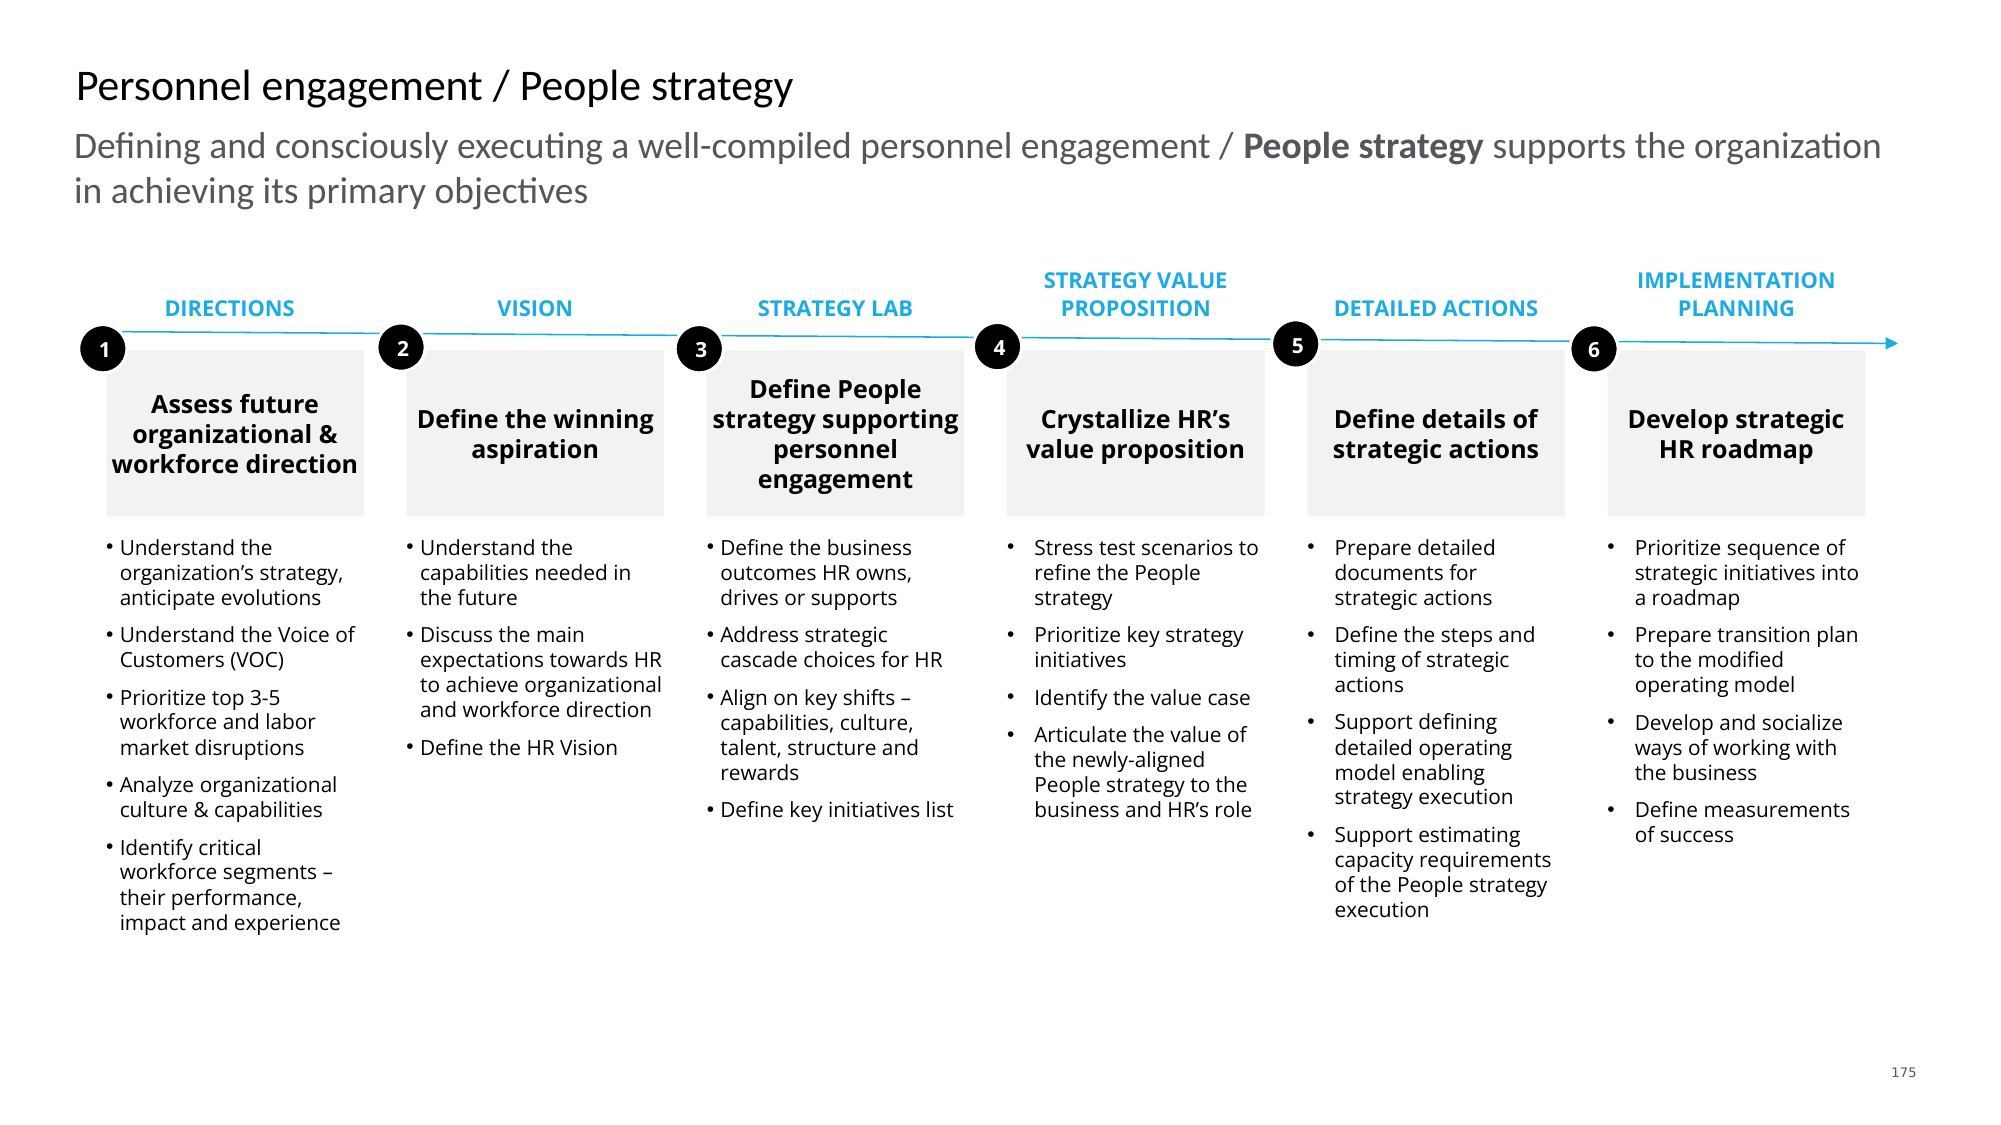

# Personnel engagement / People strategy
Defining and consciously executing a well-compiled personnel engagement / People strategy supports the organization in achieving its primary objectives
IMPLEMENTATION
PLANNING
DIRECTIONS
VISION
STRATEGY LAB
STRATEGY VALUE PROPOSITION
DETAILED ACTIONS
5
4
2
1
3
6
Assess future organizational & workforce direction
Define the winning aspiration
Define People strategy supporting personnel engagement
Crystallize HR’s value proposition
Define details of strategic actions
Develop strategic HR roadmap
Understand the organization’s strategy, anticipate evolutions
Understand the Voice of Customers (VOC)
Prioritize top 3-5 workforce and labor market disruptions
Analyze organizational culture & capabilities
Identify critical workforce segments – their performance, impact and experience
Understand the capabilities needed in the future
Discuss the main expectations towards HR to achieve organizational and workforce direction
Define the HR Vision
Define the business outcomes HR owns, drives or supports
Address strategic cascade choices for HR
Align on key shifts – capabilities, culture, talent, structure and rewards
Define key initiatives list
Stress test scenarios to refine the People strategy
Prioritize key strategy initiatives
Identify the value case
Articulate the value of the newly-aligned People strategy to the business and HR’s role
Prepare detailed documents for strategic actions
Define the steps and timing of strategic actions
Support defining detailed operating model enabling strategy execution
Support estimating capacity requirements of the People strategy execution
Prioritize sequence of strategic initiatives into a roadmap
Prepare transition plan to the modified operating model
Develop and socialize ways of working with the business
Define measurements of success
175